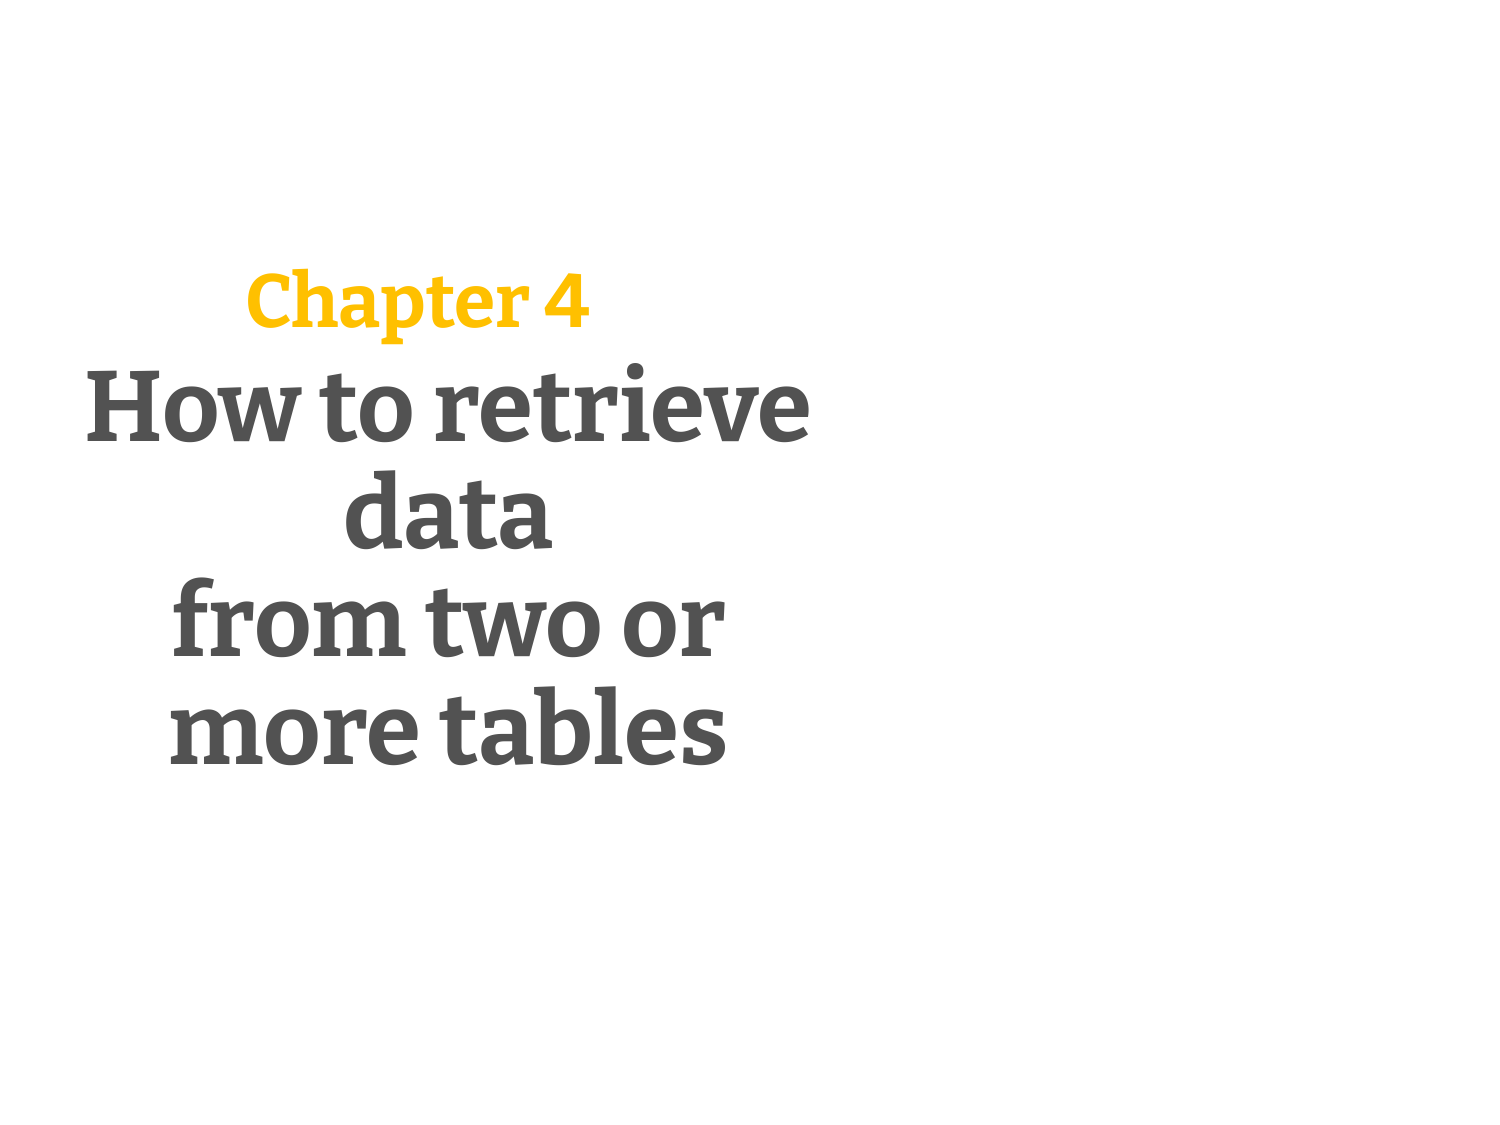

# Chapter 4
How to retrieve data
from two or more tables